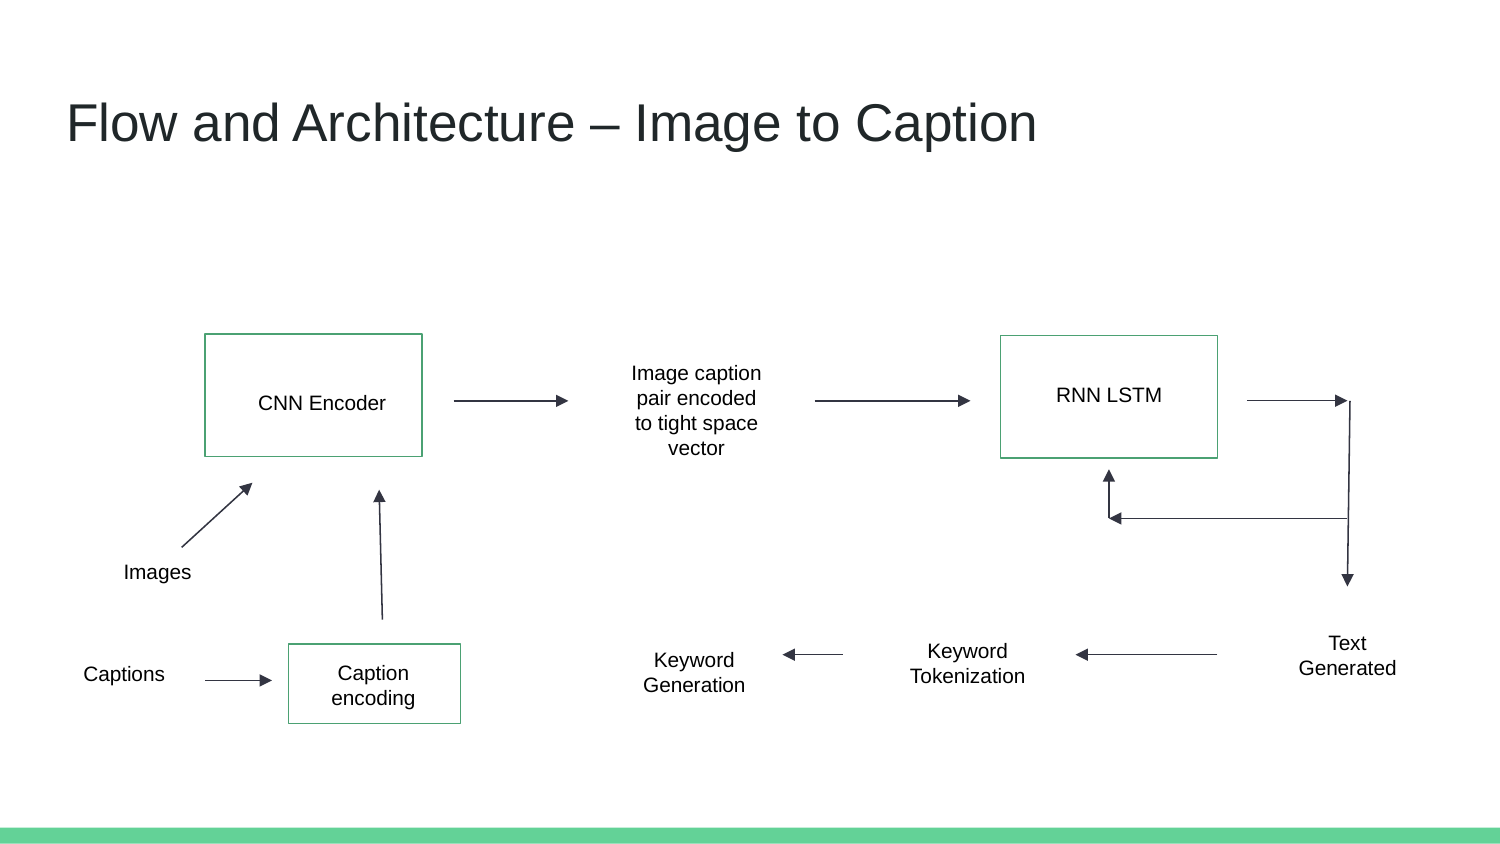

# Flow and Architecture – Image to Caption

Image caption pair encoded to tight space vector
RNN LSTM
CNN Encoder
Images
Text Generated
Keyword Tokenization
Keyword Generation
Caption encoding

Captions